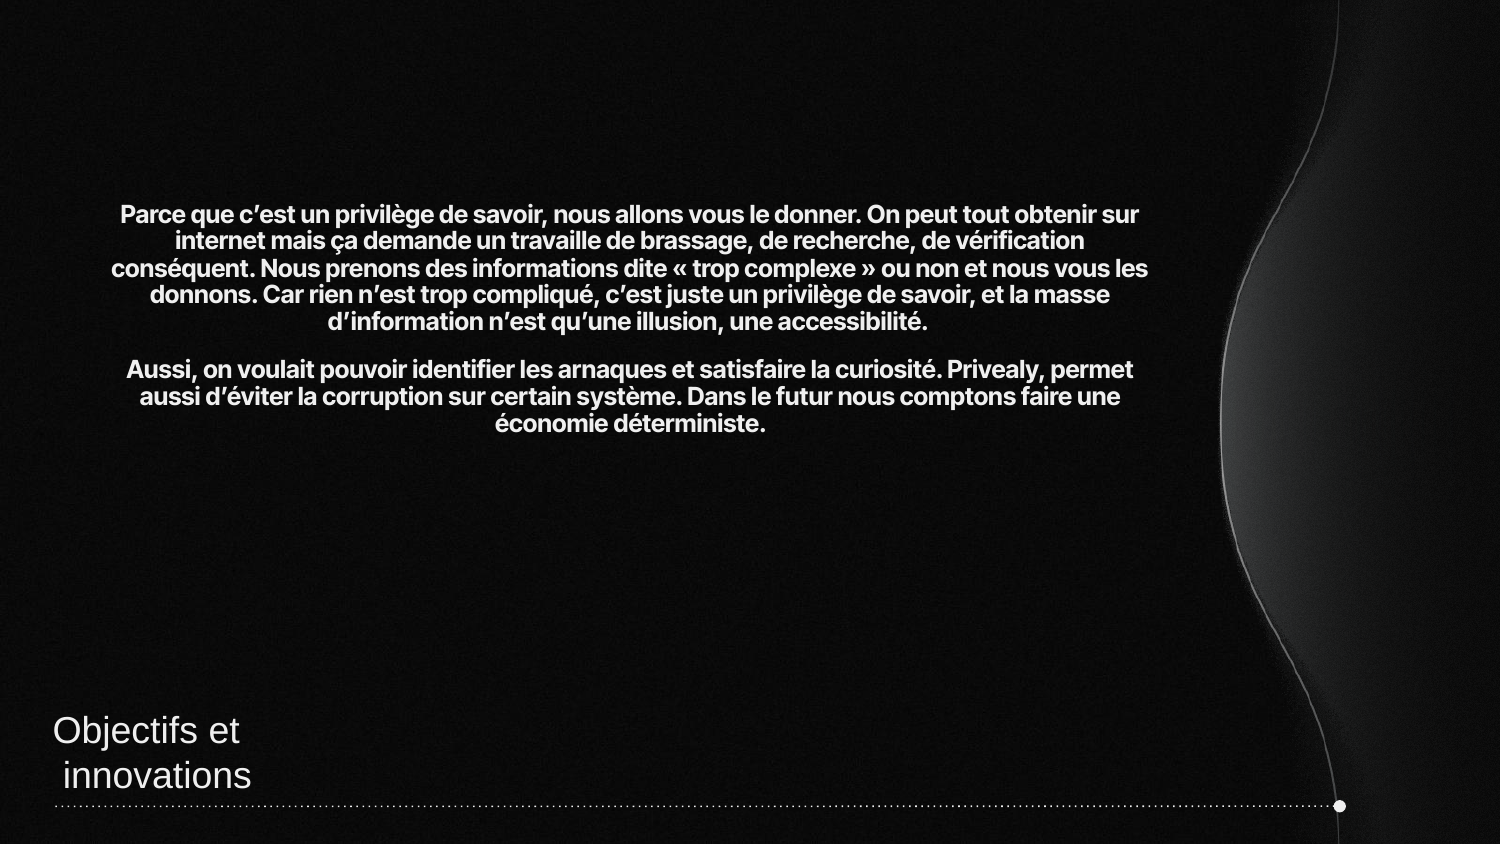

Parce que c’est un privilège de savoir, nous allons vous le donner. On peut tout obtenir sur internet mais ça demande un travaille de brassage, de recherche, de vérification conséquent. Nous prenons des informations dite « trop complexe » ou non et nous vous les donnons. Car rien n’est trop compliqué, c’est juste un privilège de savoir, et la masse d’information n’est qu’une illusion, une accessibilité.
Aussi, on voulait pouvoir identifier les arnaques et satisfaire la curiosité. Privealy, permet aussi d’éviter la corruption sur certain système. Dans le futur nous comptons faire une économie déterministe.

# Objectifs et
 innovations